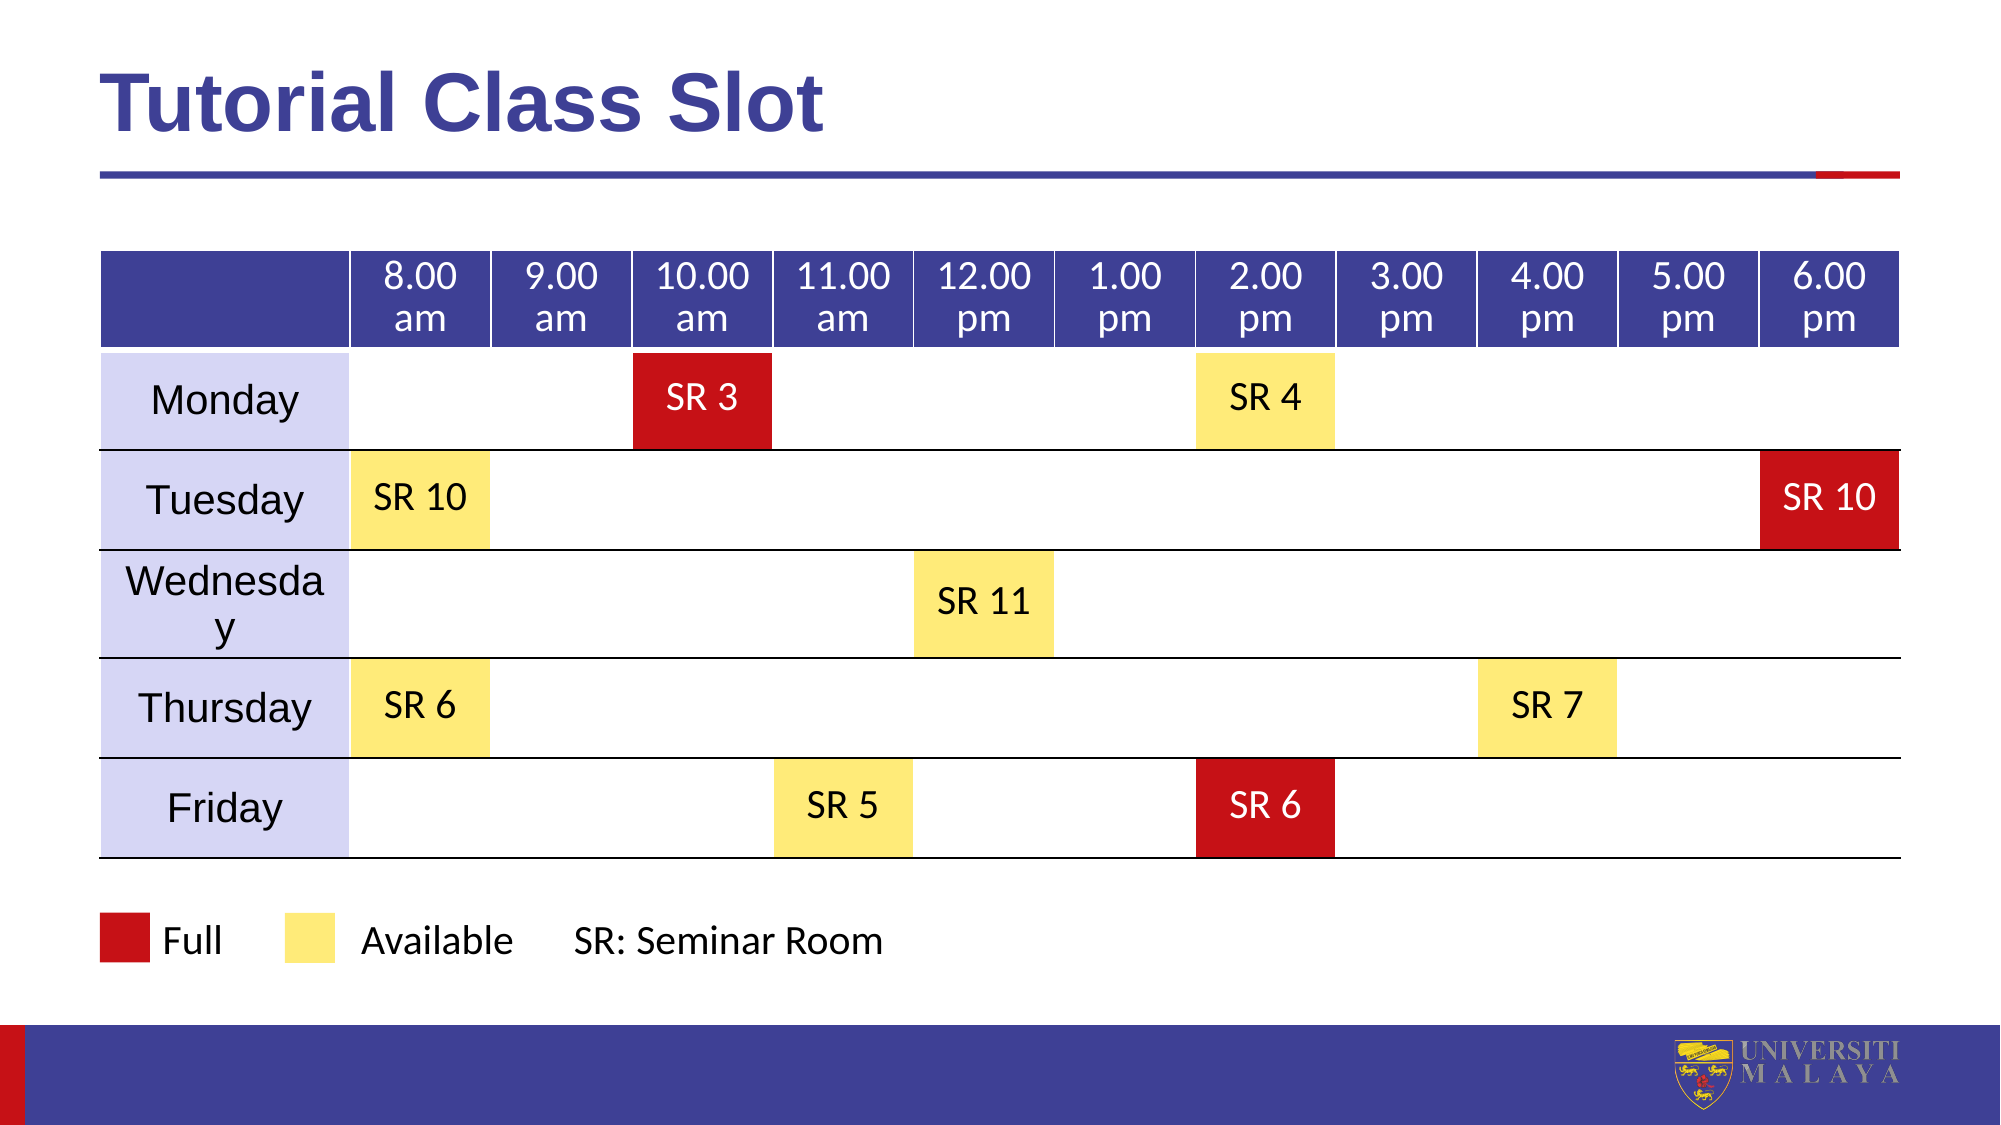

# Tutorial Class Slot
|  | 8.00 am | 9.00 am | 10.00 am | 11.00 am | 12.00 pm | 1.00 pm | 2.00 pm | 3.00 pm | 4.00 pm | 5.00 pm | 6.00 pm |
| --- | --- | --- | --- | --- | --- | --- | --- | --- | --- | --- | --- |
| Monday |  |  | SR 3 |  |  |  | SR 4 |  |  |  |  |
| Tuesday | SR 10 |  |  |  |  |  |  |  |  |  | SR 10 |
| Wednesday |  |  |  |  | SR 11 |  |  |  |  |  |  |
| Thursday | SR 6 |  |  |  |  |  |  |  | SR 7 |  |  |
| Friday |  |  |  | SR 5 |  |  | SR 6 |  |  |  |  |

Full
Available

SR: Seminar Room